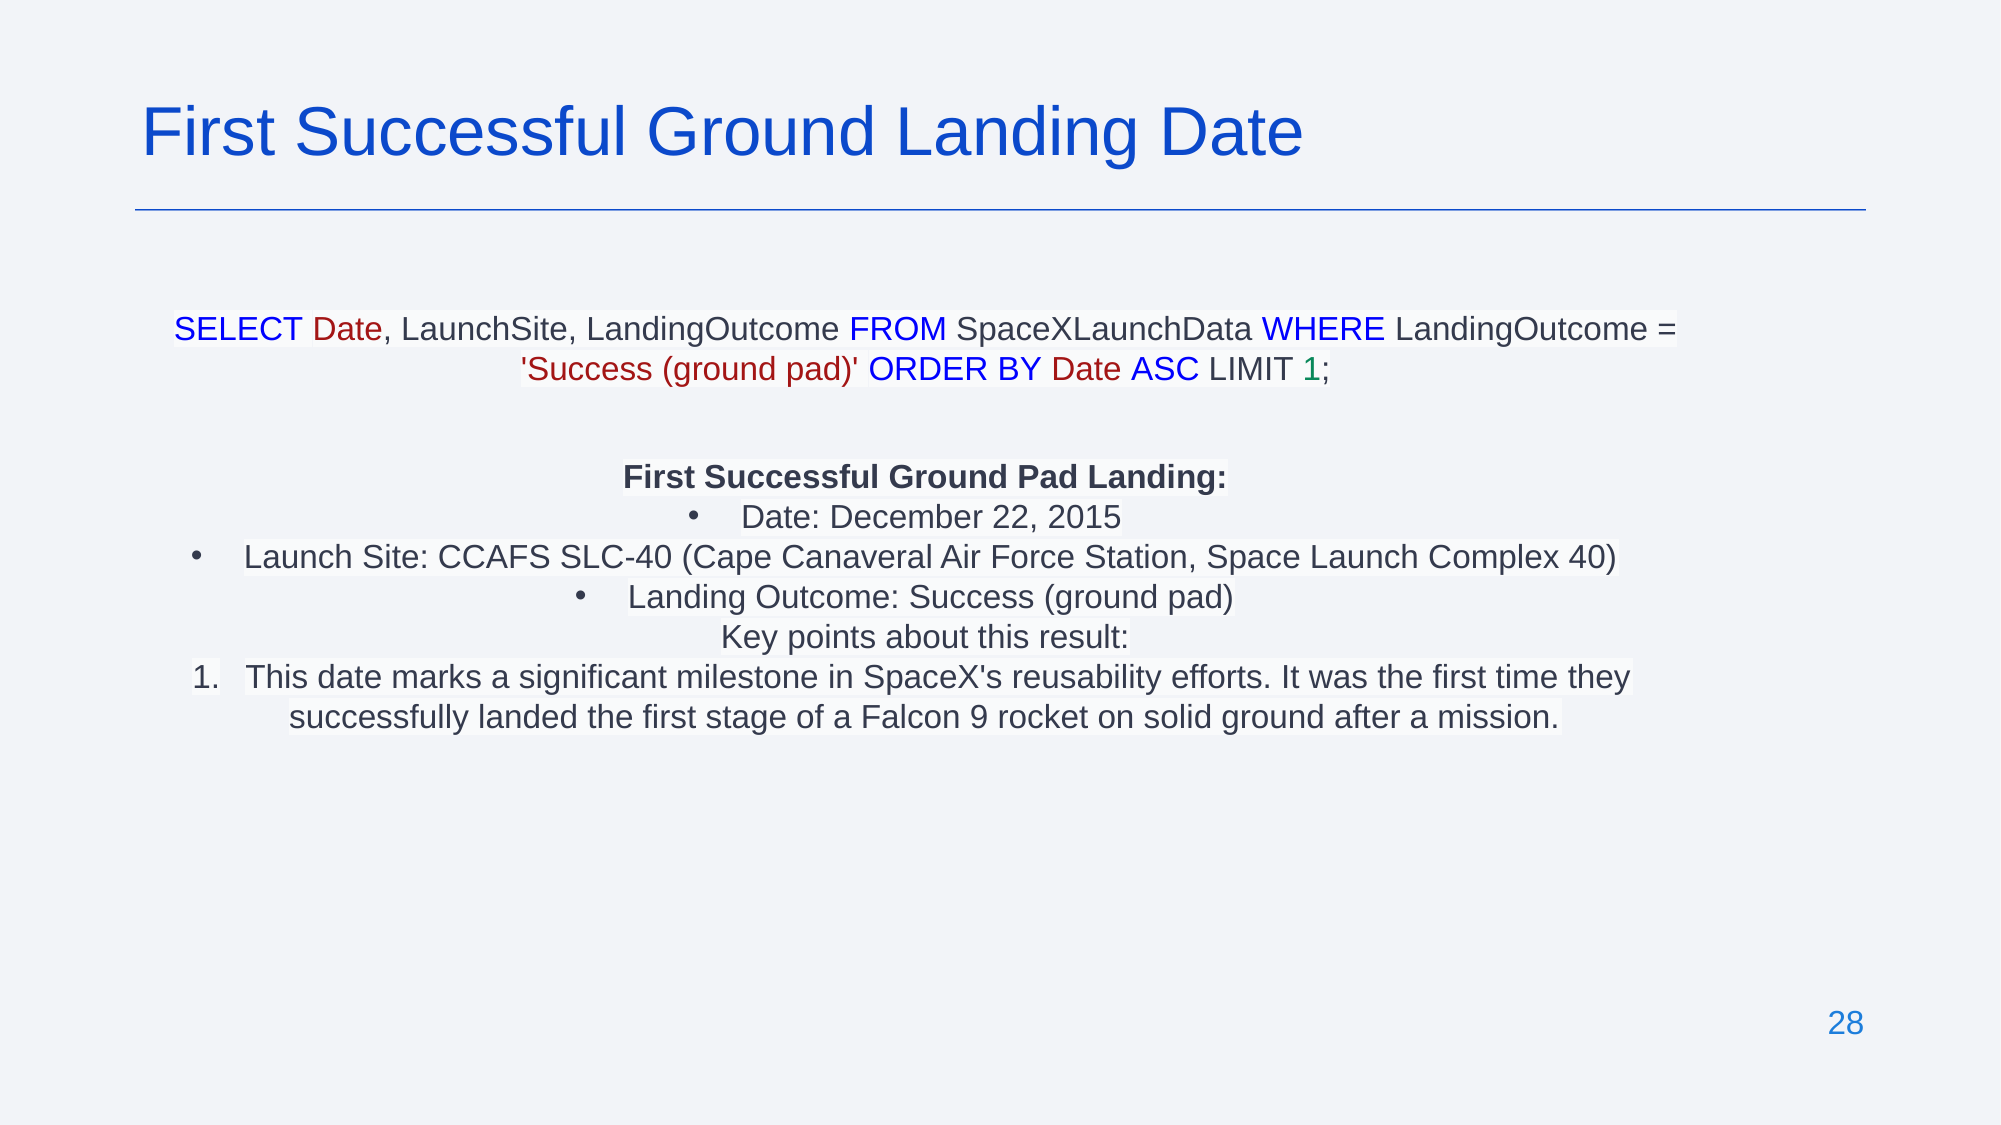

First Successful Ground Landing Date
SELECT Date, LaunchSite, LandingOutcome FROM SpaceXLaunchData WHERE LandingOutcome = 'Success (ground pad)' ORDER BY Date ASC LIMIT 1;

First Successful Ground Pad Landing:
Date: December 22, 2015
Launch Site: CCAFS SLC-40 (Cape Canaveral Air Force Station, Space Launch Complex 40)
Landing Outcome: Success (ground pad)
Key points about this result:
This date marks a significant milestone in SpaceX's reusability efforts. It was the first time they successfully landed the first stage of a Falcon 9 rocket on solid ground after a mission.

28